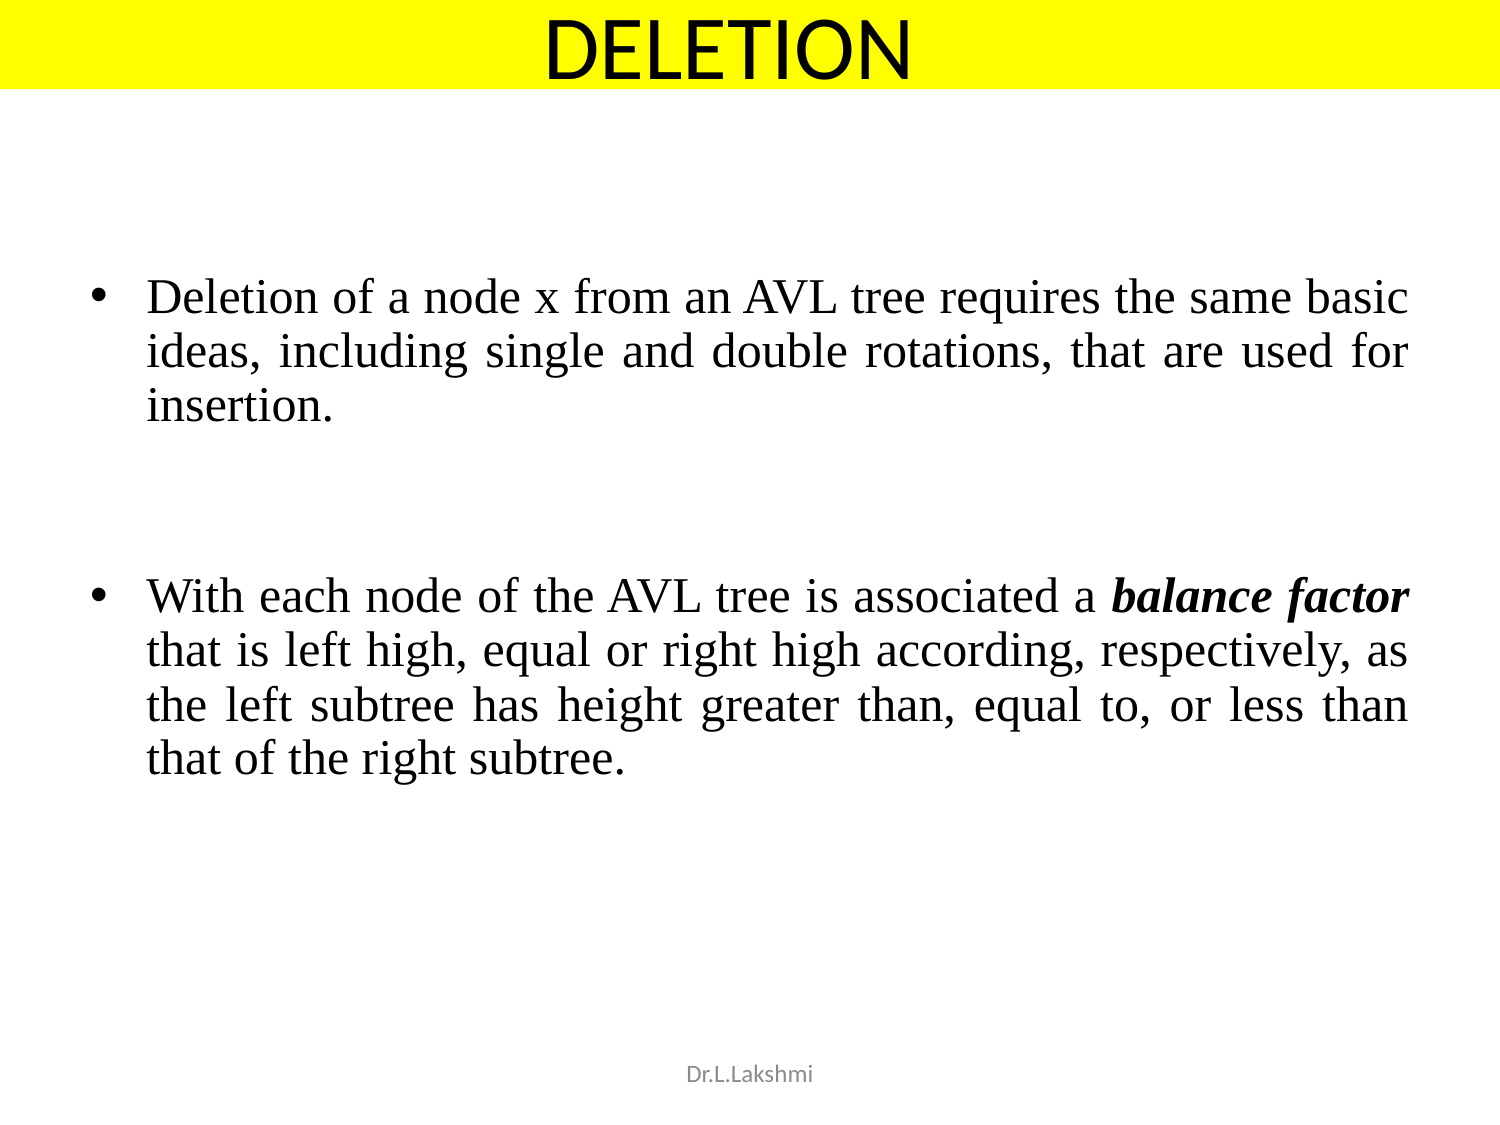

DELETION
Deletion of a node x from an AVL tree requires the same basic ideas, including single and double rotations, that are used for insertion.

With each node of the AVL tree is associated a balance factor that is left high, equal or right high according, respectively, as the left subtree has height greater than, equal to, or less than that of the right subtree.
Dr.L.Lakshmi